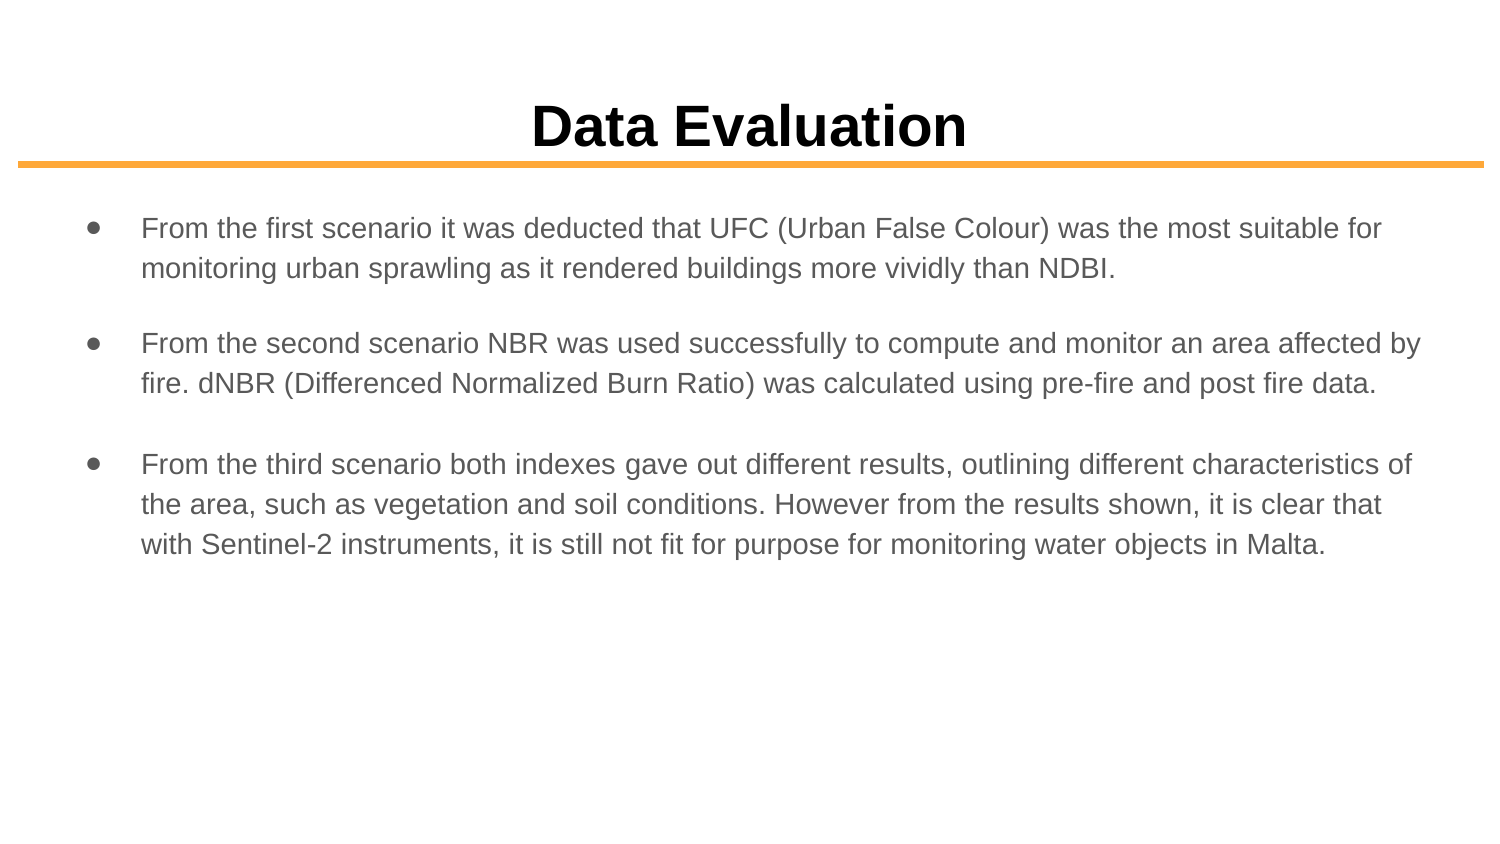

# Data Evaluation
From the first scenario it was deducted that UFC (Urban False Colour) was the most suitable for monitoring urban sprawling as it rendered buildings more vividly than NDBI.
From the second scenario NBR was used successfully to compute and monitor an area affected by fire. dNBR (Differenced Normalized Burn Ratio) was calculated using pre-fire and post fire data.

From the third scenario both indexes gave out different results, outlining different characteristics of the area, such as vegetation and soil conditions. However from the results shown, it is clear that with Sentinel-2 instruments, it is still not fit for purpose for monitoring water objects in Malta.